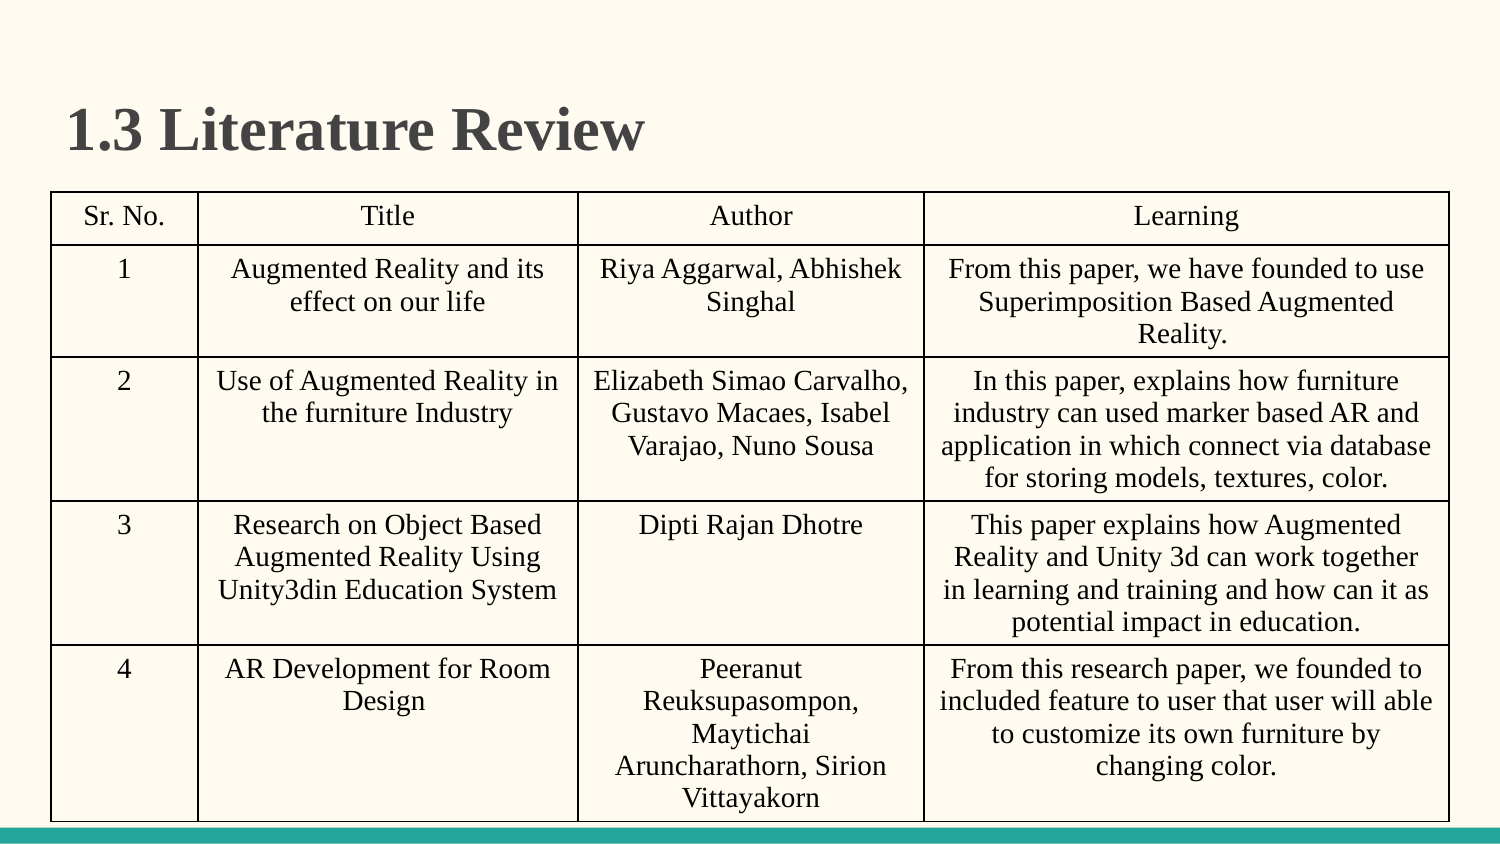

1.3 Literature Review
| Sr. No. | Title | Author | Learning |
| --- | --- | --- | --- |
| 1 | Augmented Reality and its effect on our life | Riya Aggarwal, Abhishek Singhal | From this paper, we have founded to use Superimposition Based Augmented Reality. |
| 2 | Use of Augmented Reality in the furniture Industry | Elizabeth Simao Carvalho, Gustavo Macaes, Isabel Varajao, Nuno Sousa | In this paper, explains how furniture industry can used marker based AR and application in which connect via database for storing models, textures, color. |
| 3 | Research on Object Based Augmented Reality Using Unity3din Education System | Dipti Rajan Dhotre | This paper explains how Augmented Reality and Unity 3d can work together in learning and training and how can it as potential impact in education. |
| 4 | AR Development for Room Design | Peeranut Reuksupasompon, Maytichai Aruncharathorn, Sirion Vittayakorn | From this research paper, we founded to included feature to user that user will able to customize its own furniture by changing color. |